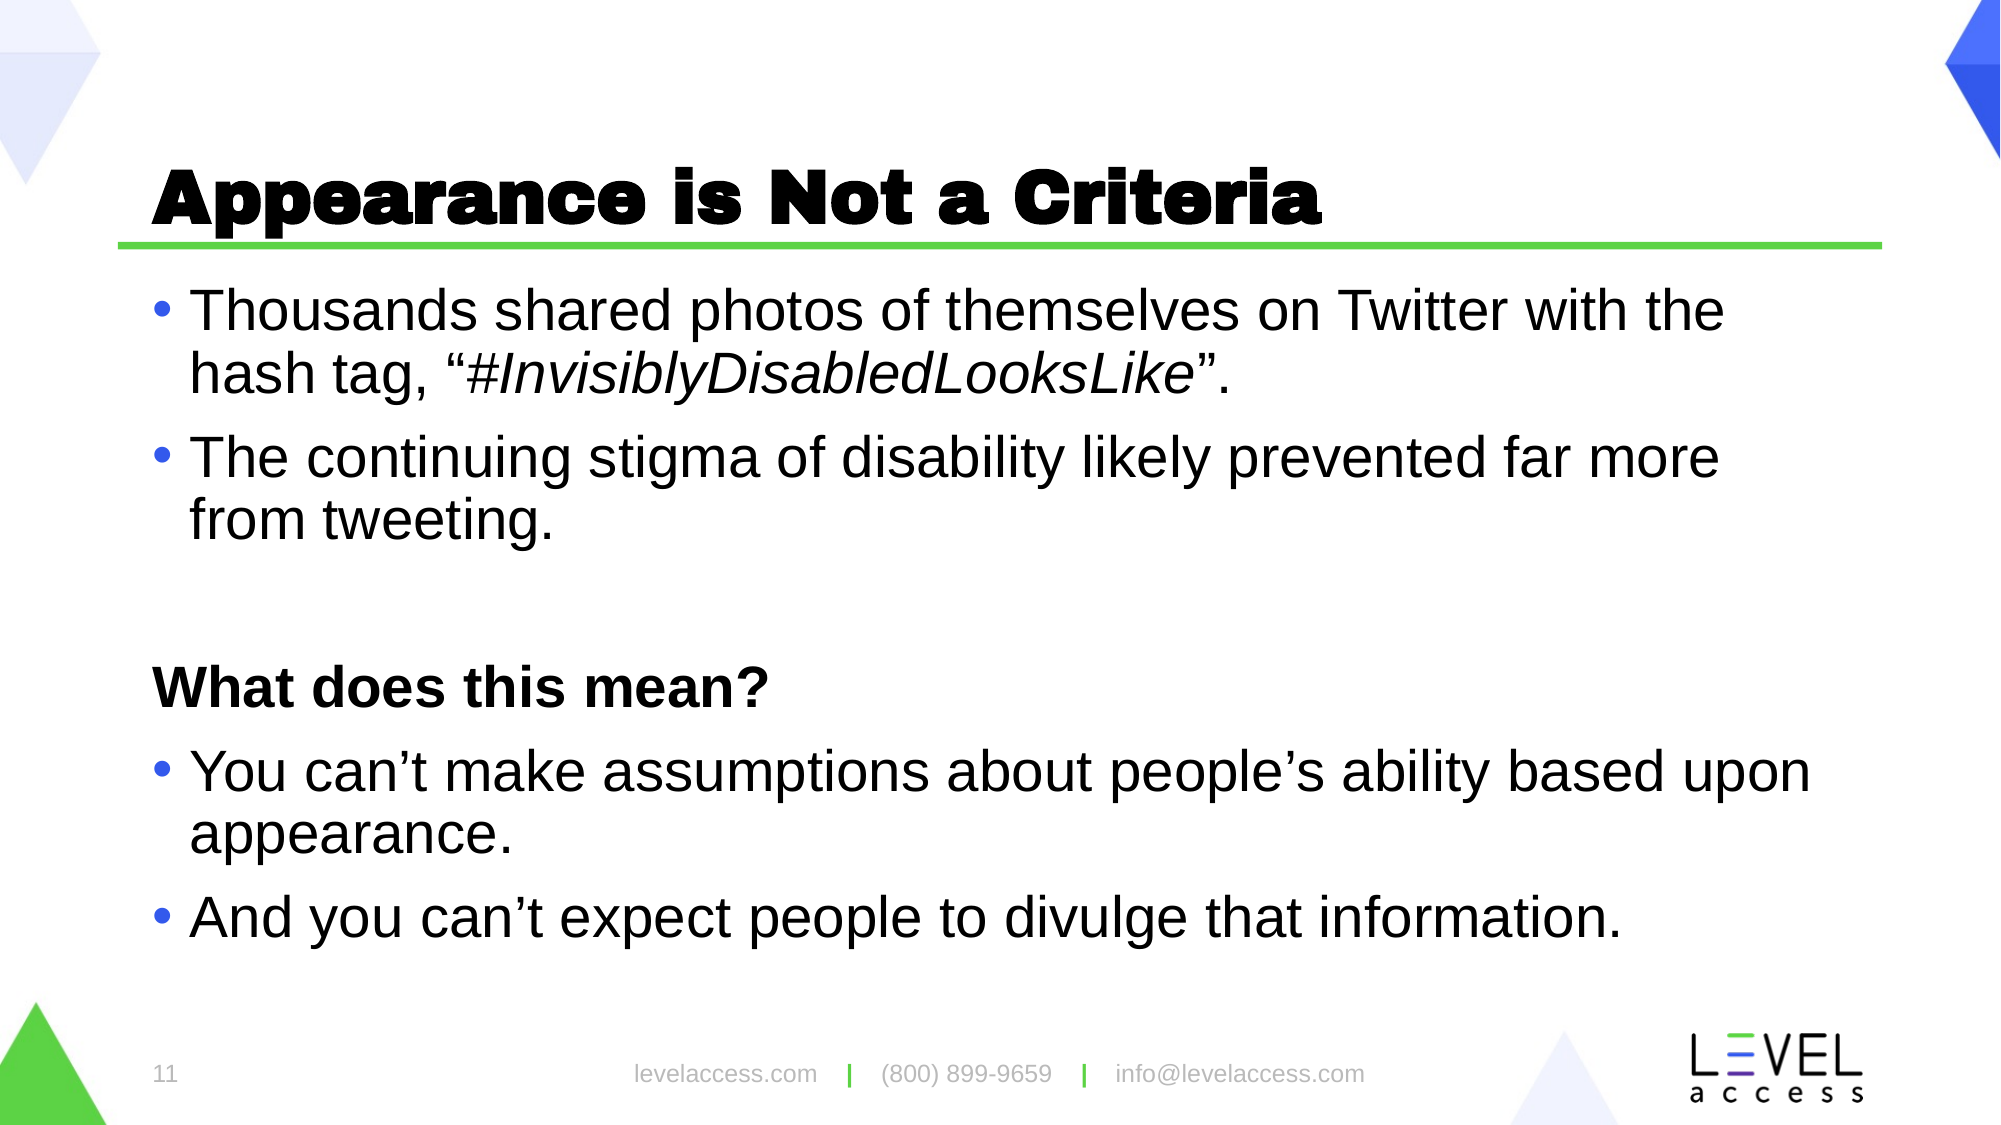

# Appearance is Not a Criteria
Thousands shared photos of themselves on Twitter with the hash tag, “#InvisiblyDisabledLooksLike”.
The continuing stigma of disability likely prevented far more from tweeting.

What does this mean?
You can’t make assumptions about people’s ability based upon appearance.
And you can’t expect people to divulge that information.

levelaccess.com    |    (800) 899-9659    |    info@levelaccess.com
11